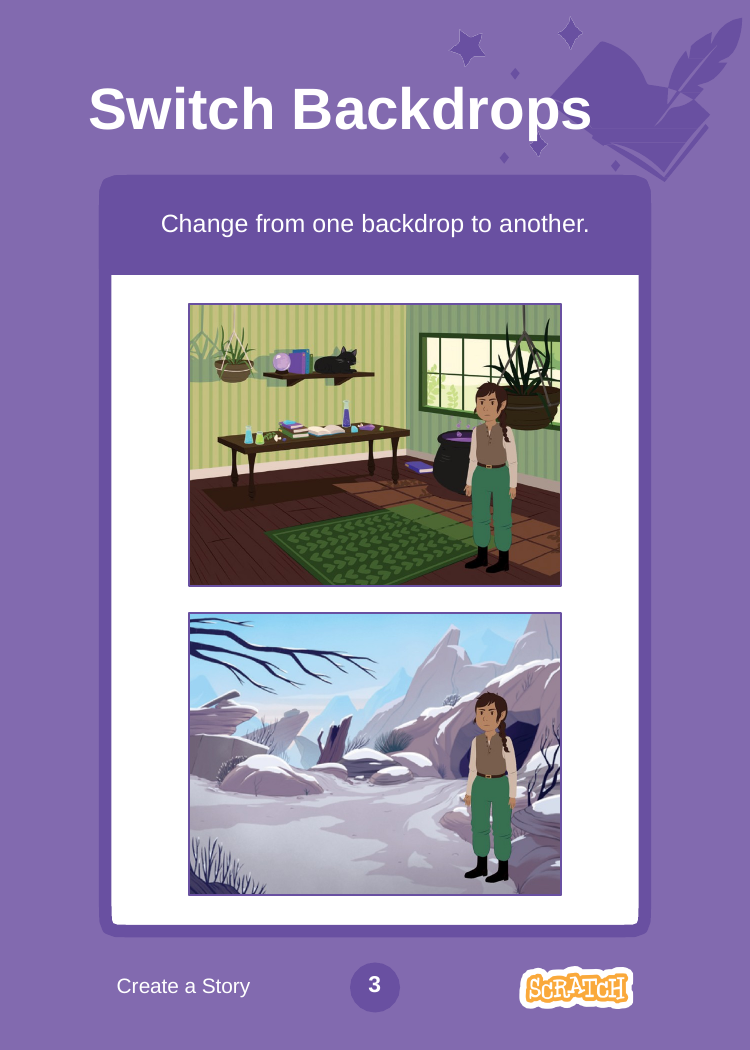

# Switch Backdrops

Change from one backdrop to another.

3
Create a Story